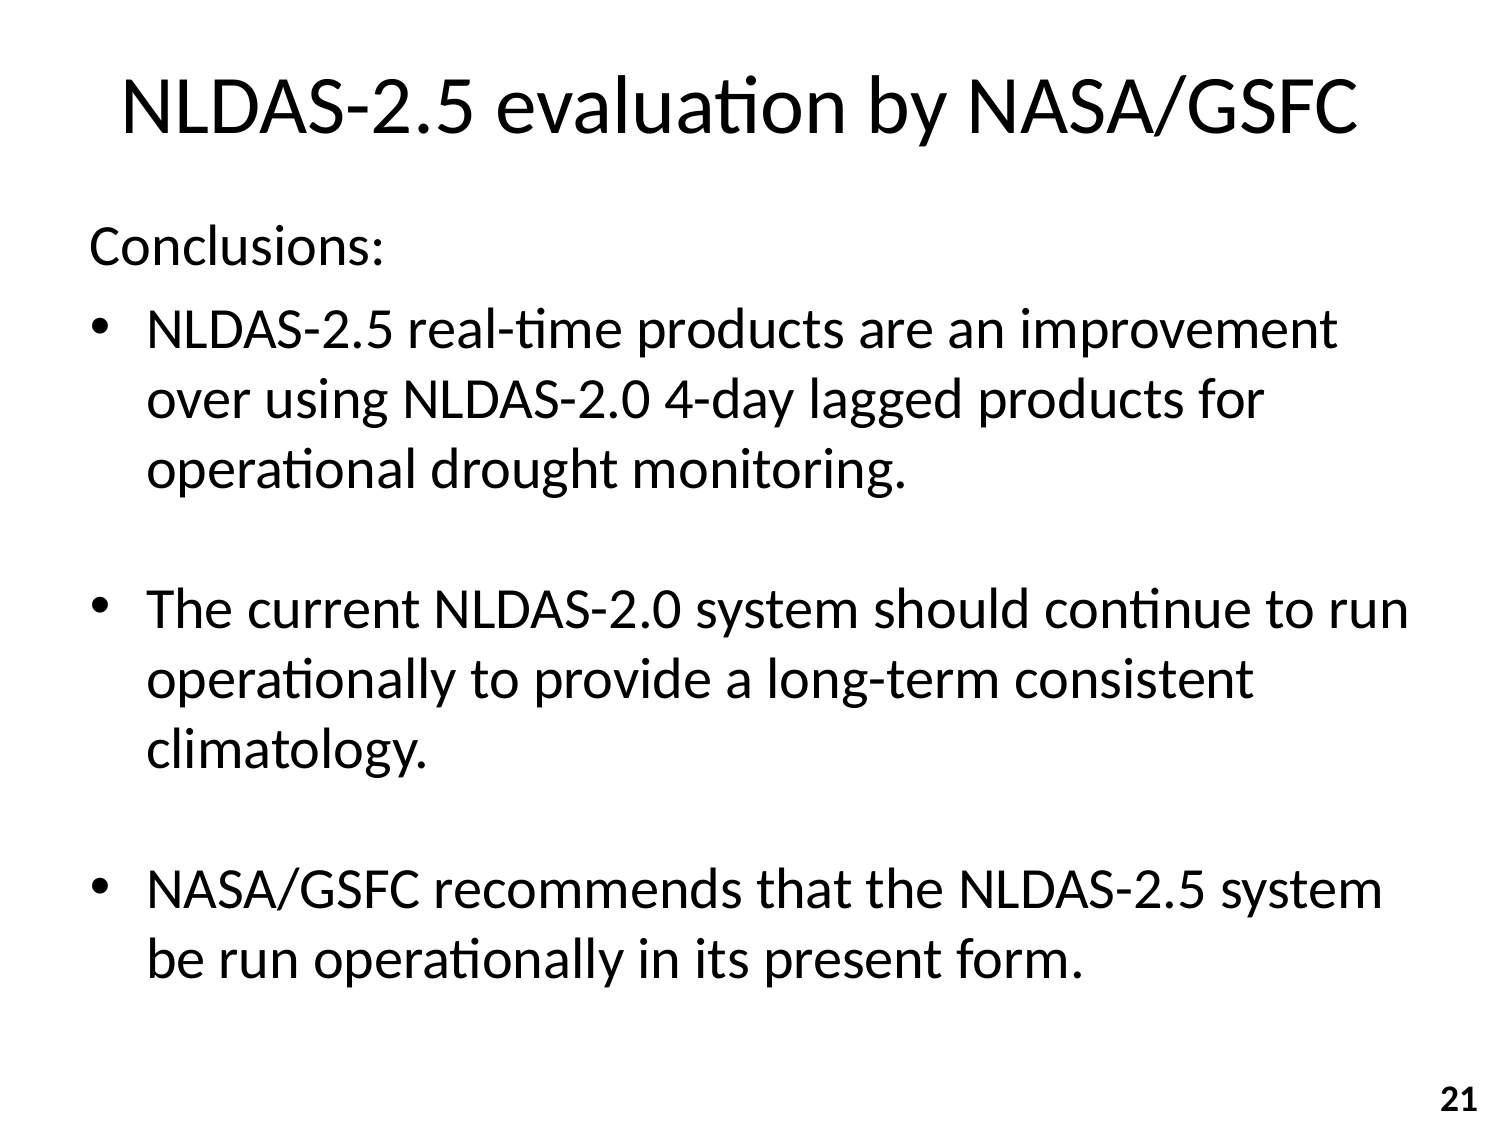

# NLDAS-2.5 evaluation by NASA/GSFC
Conclusions:
NLDAS-2.5 real-time products are an improvement over using NLDAS-2.0 4-day lagged products for operational drought monitoring.

The current NLDAS-2.0 system should continue to run operationally to provide a long-term consistent climatology.

NASA/GSFC recommends that the NLDAS-2.5 system be run operationally in its present form.
21